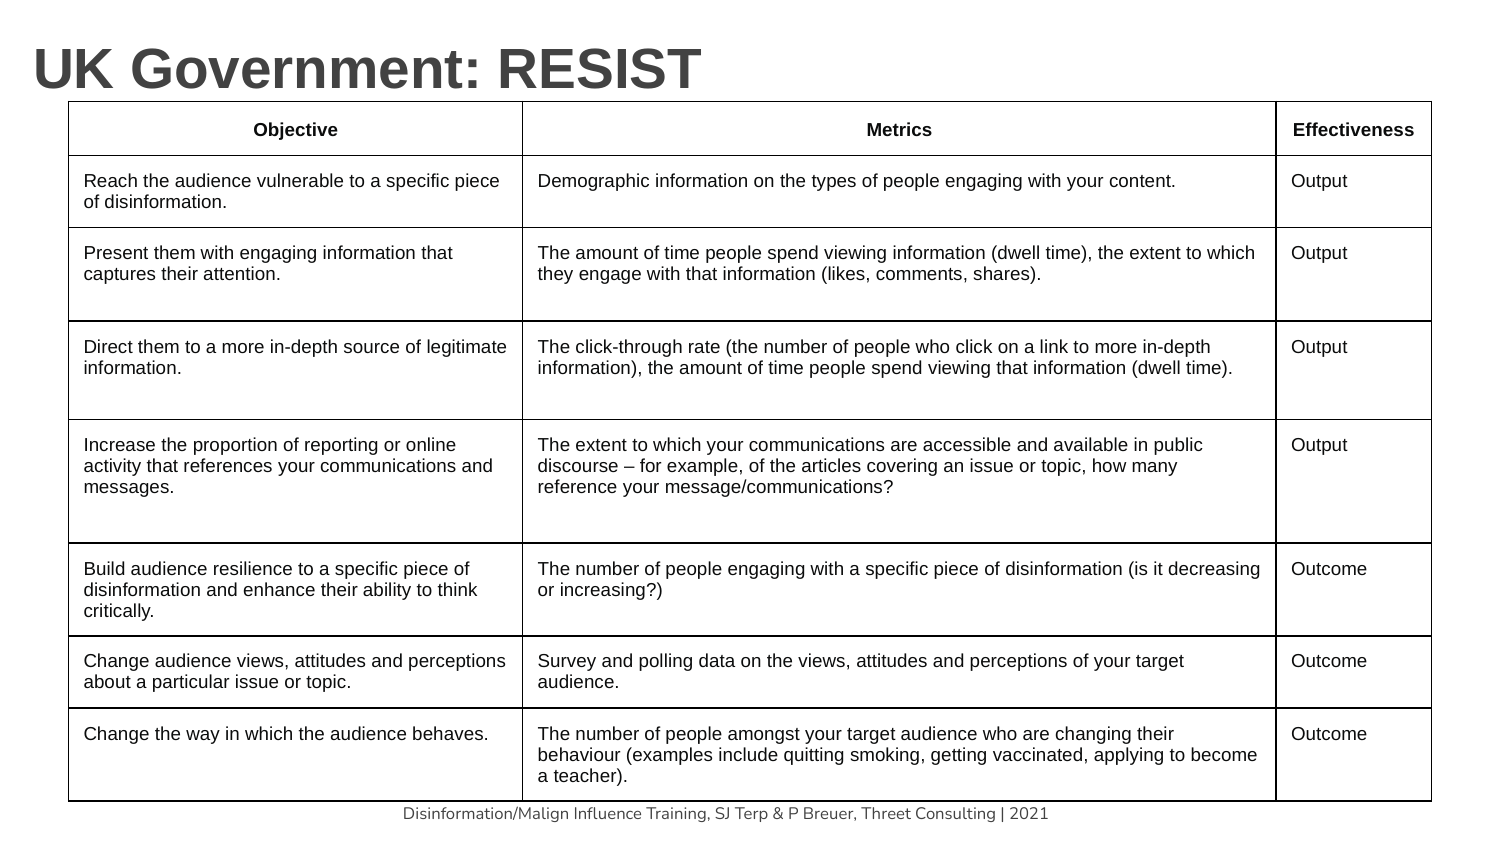

# UK Government: RESIST
| Objective | Metrics | Effectiveness |
| --- | --- | --- |
| Reach the audience vulnerable to a specific piece of disinformation. | Demographic information on the types of people engaging with your content. | Output |
| Present them with engaging information that captures their attention. | The amount of time people spend viewing information (dwell time), the extent to which they engage with that information (likes, comments, shares). | Output |
| Direct them to a more in-depth source of legitimate information. | The click-through rate (the number of people who click on a link to more in-depth information), the amount of time people spend viewing that information (dwell time). | Output |
| Increase the proportion of reporting or online activity that references your communications and messages. | The extent to which your communications are accessible and available in public discourse – for example, of the articles covering an issue or topic, how many reference your message/communications? | Output |
| Build audience resilience to a specific piece of disinformation and enhance their ability to think critically. | The number of people engaging with a specific piece of disinformation (is it decreasing or increasing?) | Outcome |
| Change audience views, attitudes and perceptions about a particular issue or topic. | Survey and polling data on the views, attitudes and perceptions of your target audience. | Outcome |
| Change the way in which the audience behaves. | The number of people amongst your target audience who are changing their behaviour (examples include quitting smoking, getting vaccinated, applying to become a teacher). | Outcome |